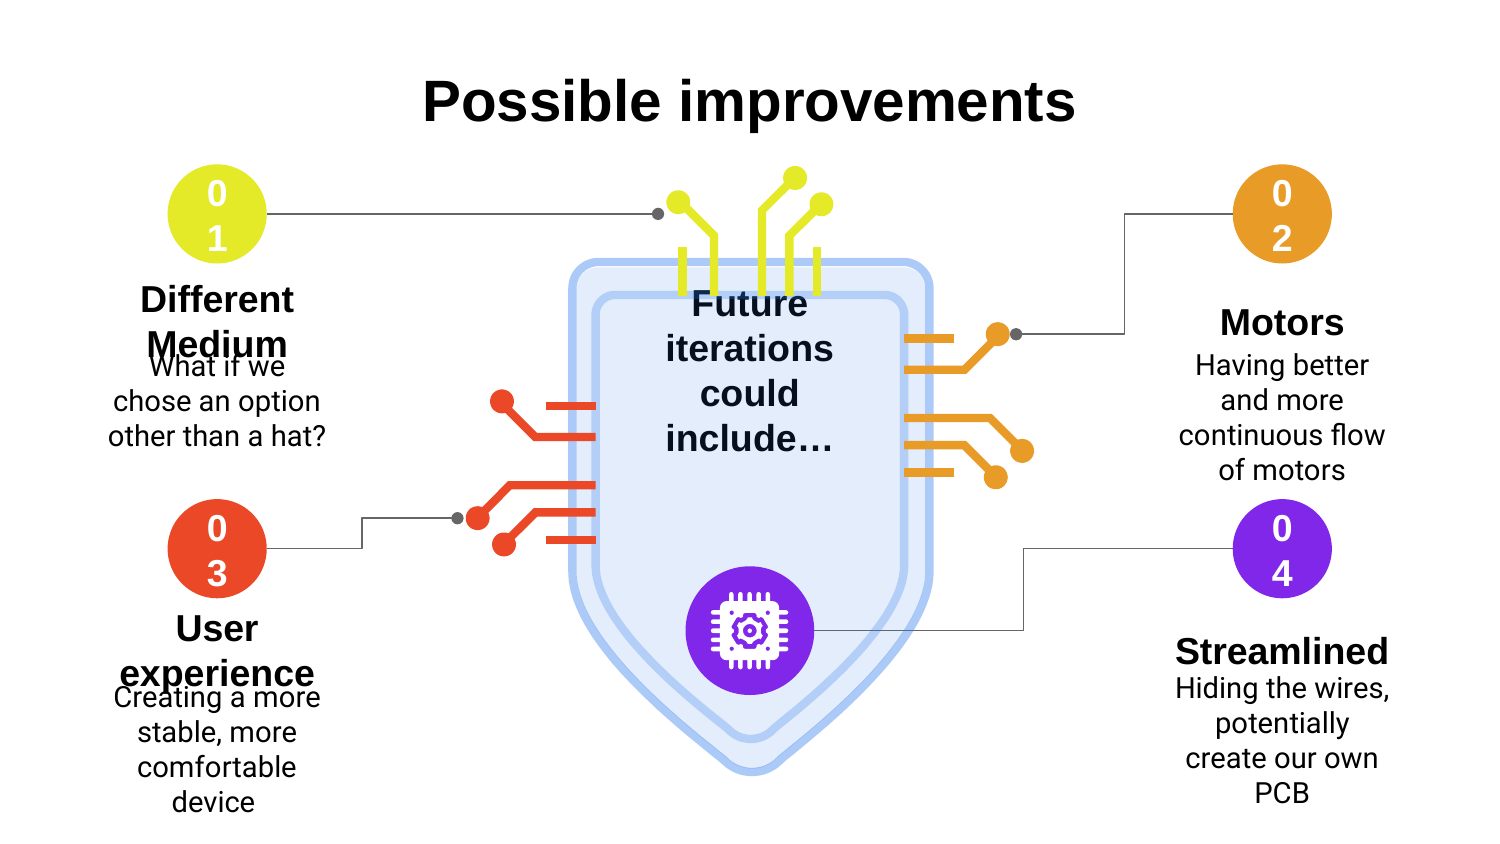

# Possible improvements
01
Different Medium
What if we chose an option other than a hat?
02
Motors
Having better and more continuous flow of motors

Future iterations could include…
03
User experience
Creating a more stable, more comfortable device
04
Streamlined
Hiding the wires, potentially create our own PCB